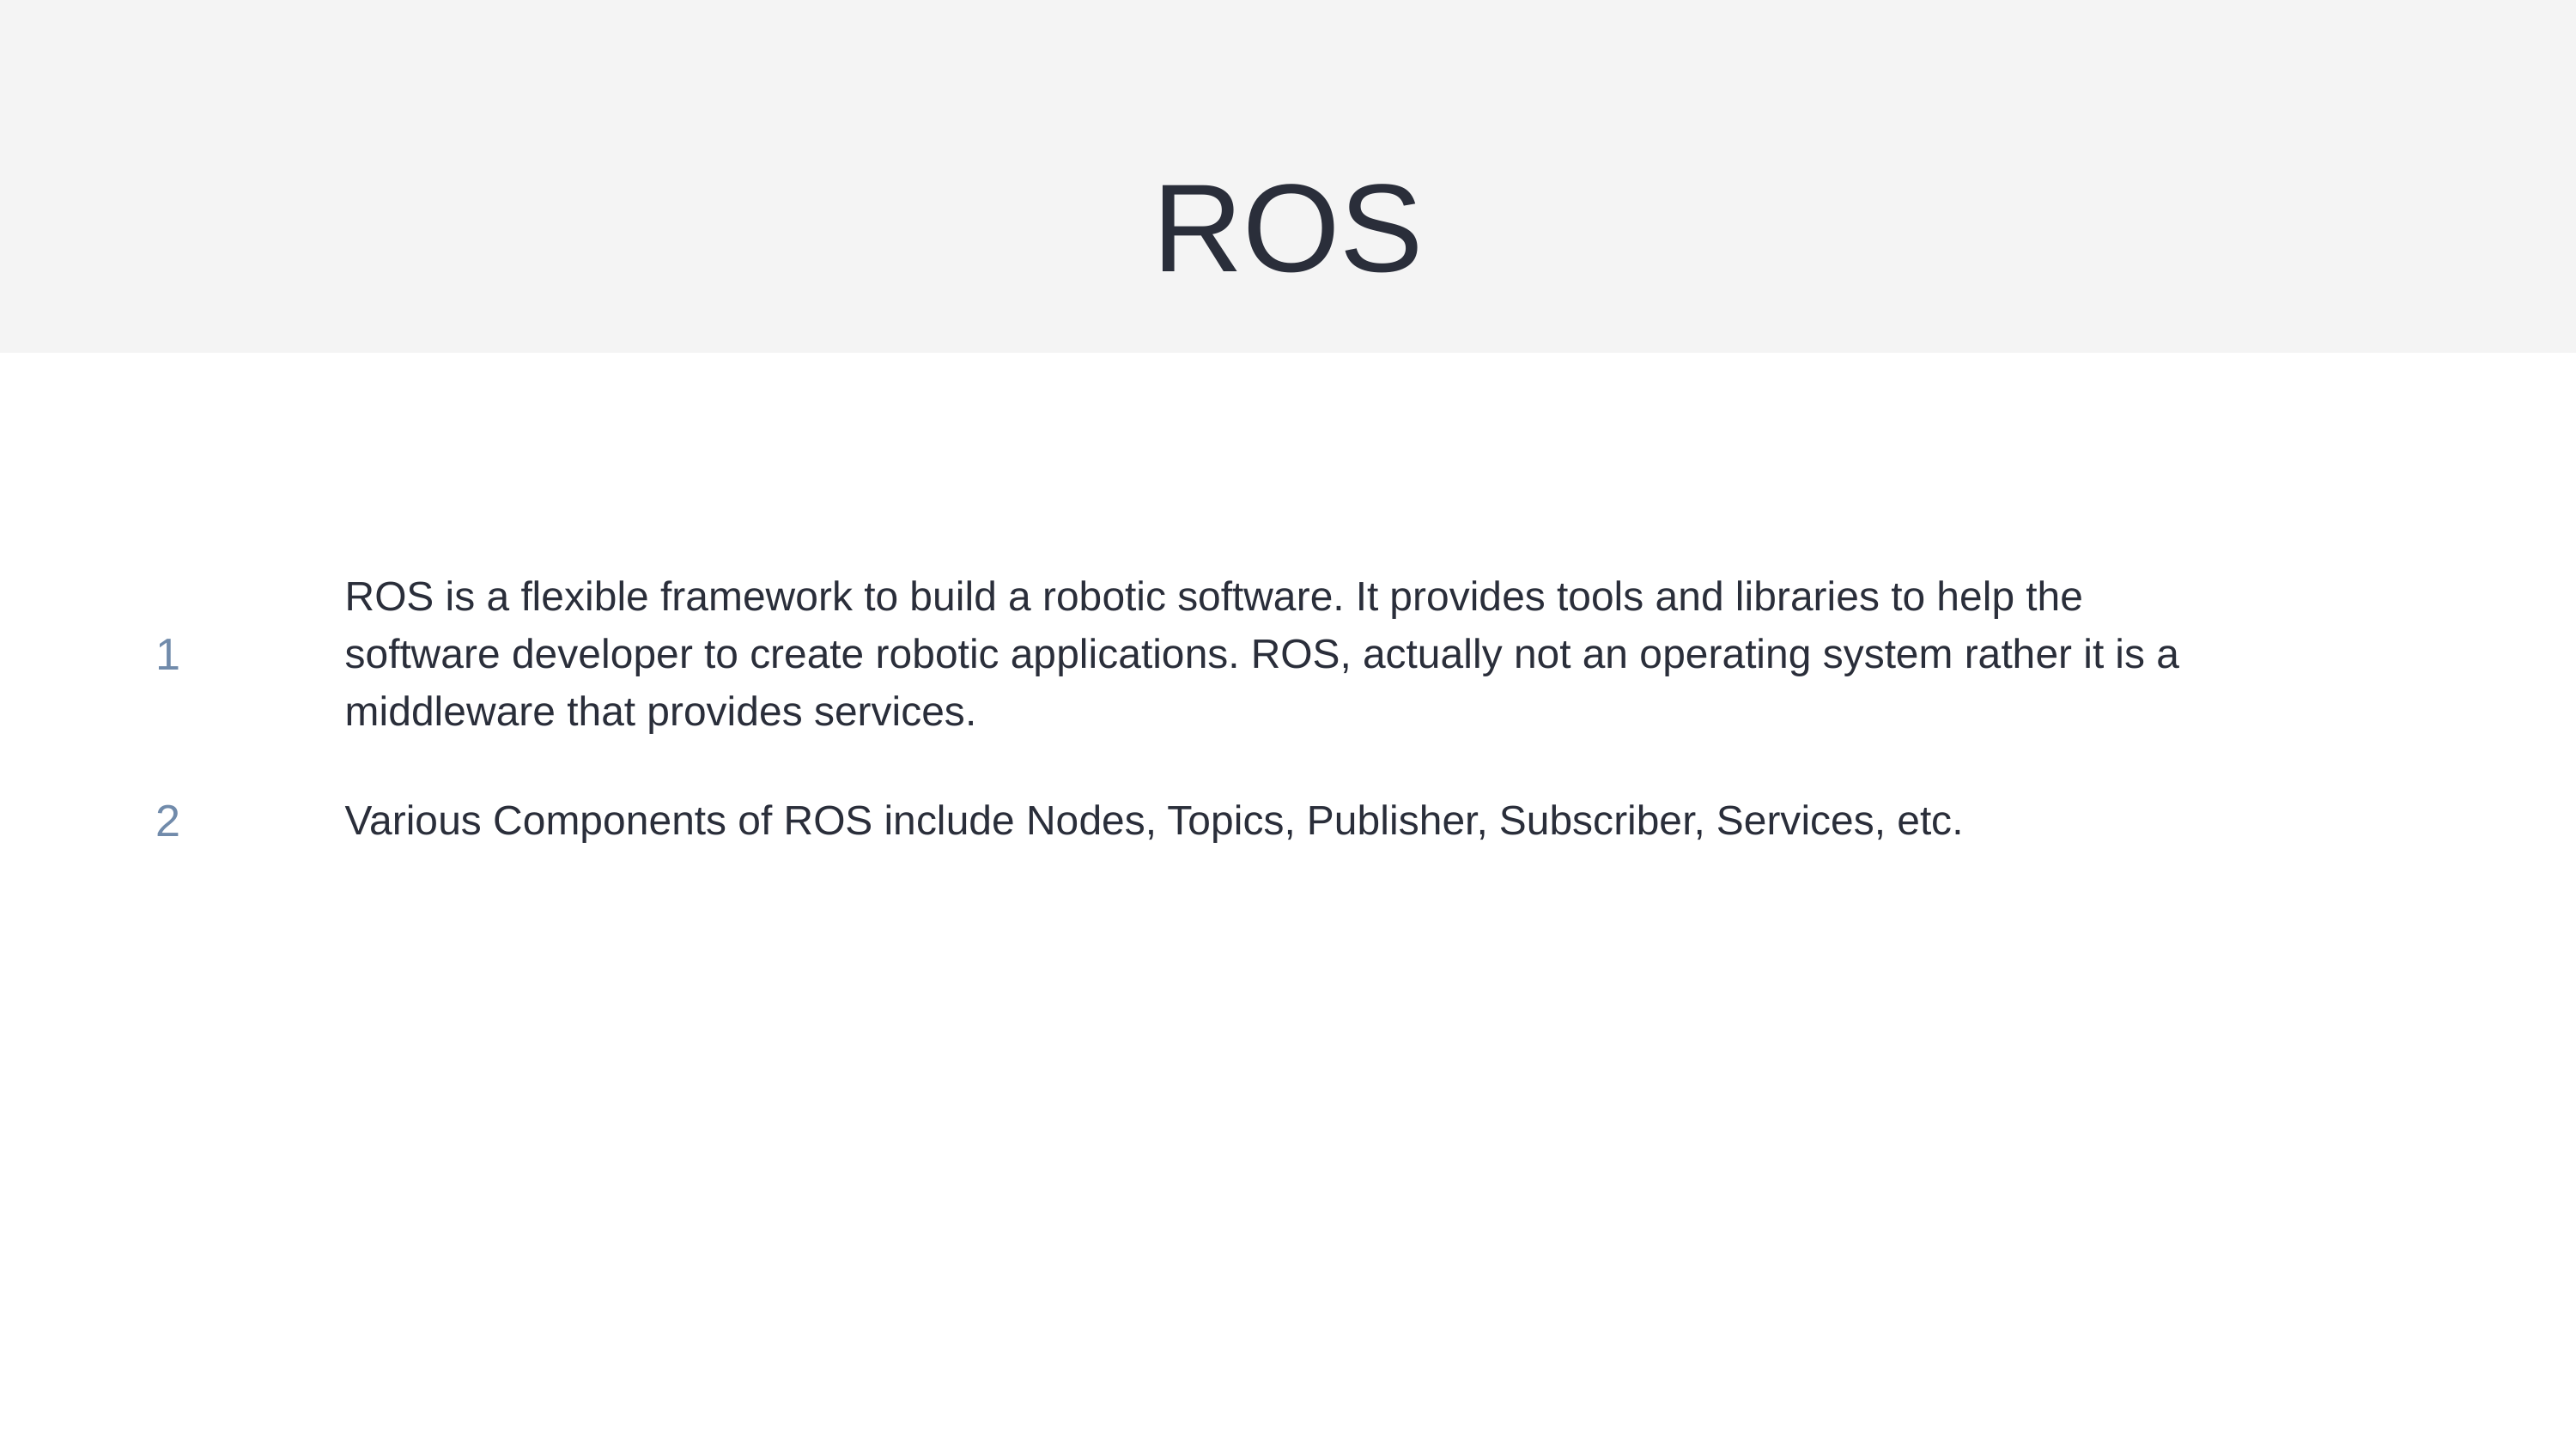

ROS
| 1 | ROS is a flexible framework to build a robotic software. It provides tools and libraries to help the software developer to create robotic applications. ROS, actually not an operating system rather it is a middleware that provides services. |
| --- | --- |
| 2 | Various Components of ROS include Nodes, Topics, Publisher, Subscriber, Services, etc. |
|  |  |
|  |  |
|  |  |